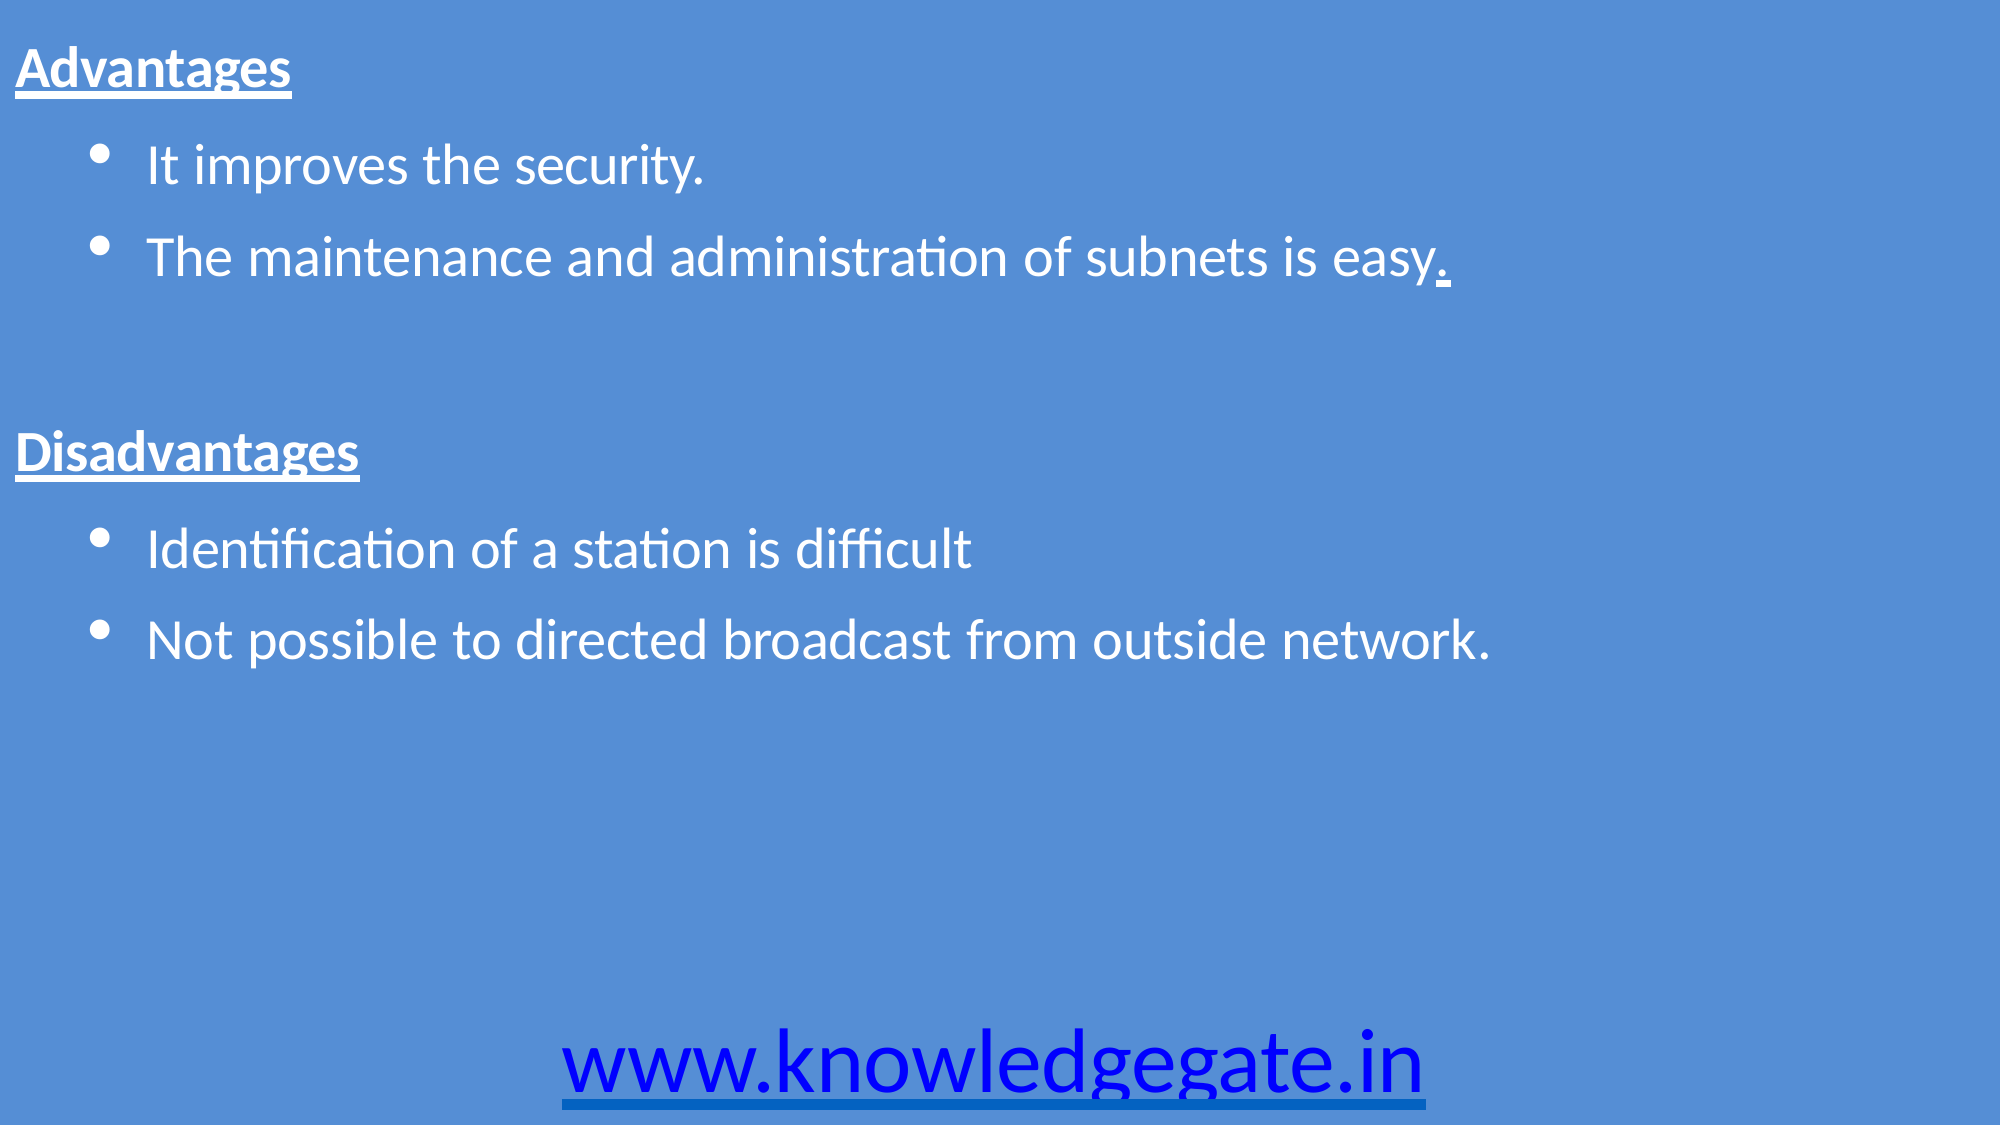

Advantages
It improves the security.
The maintenance and administration of subnets is easy.

Disadvantages
Identification of a station is difficult
Not possible to directed broadcast from outside network.
www.knowledgegate.in